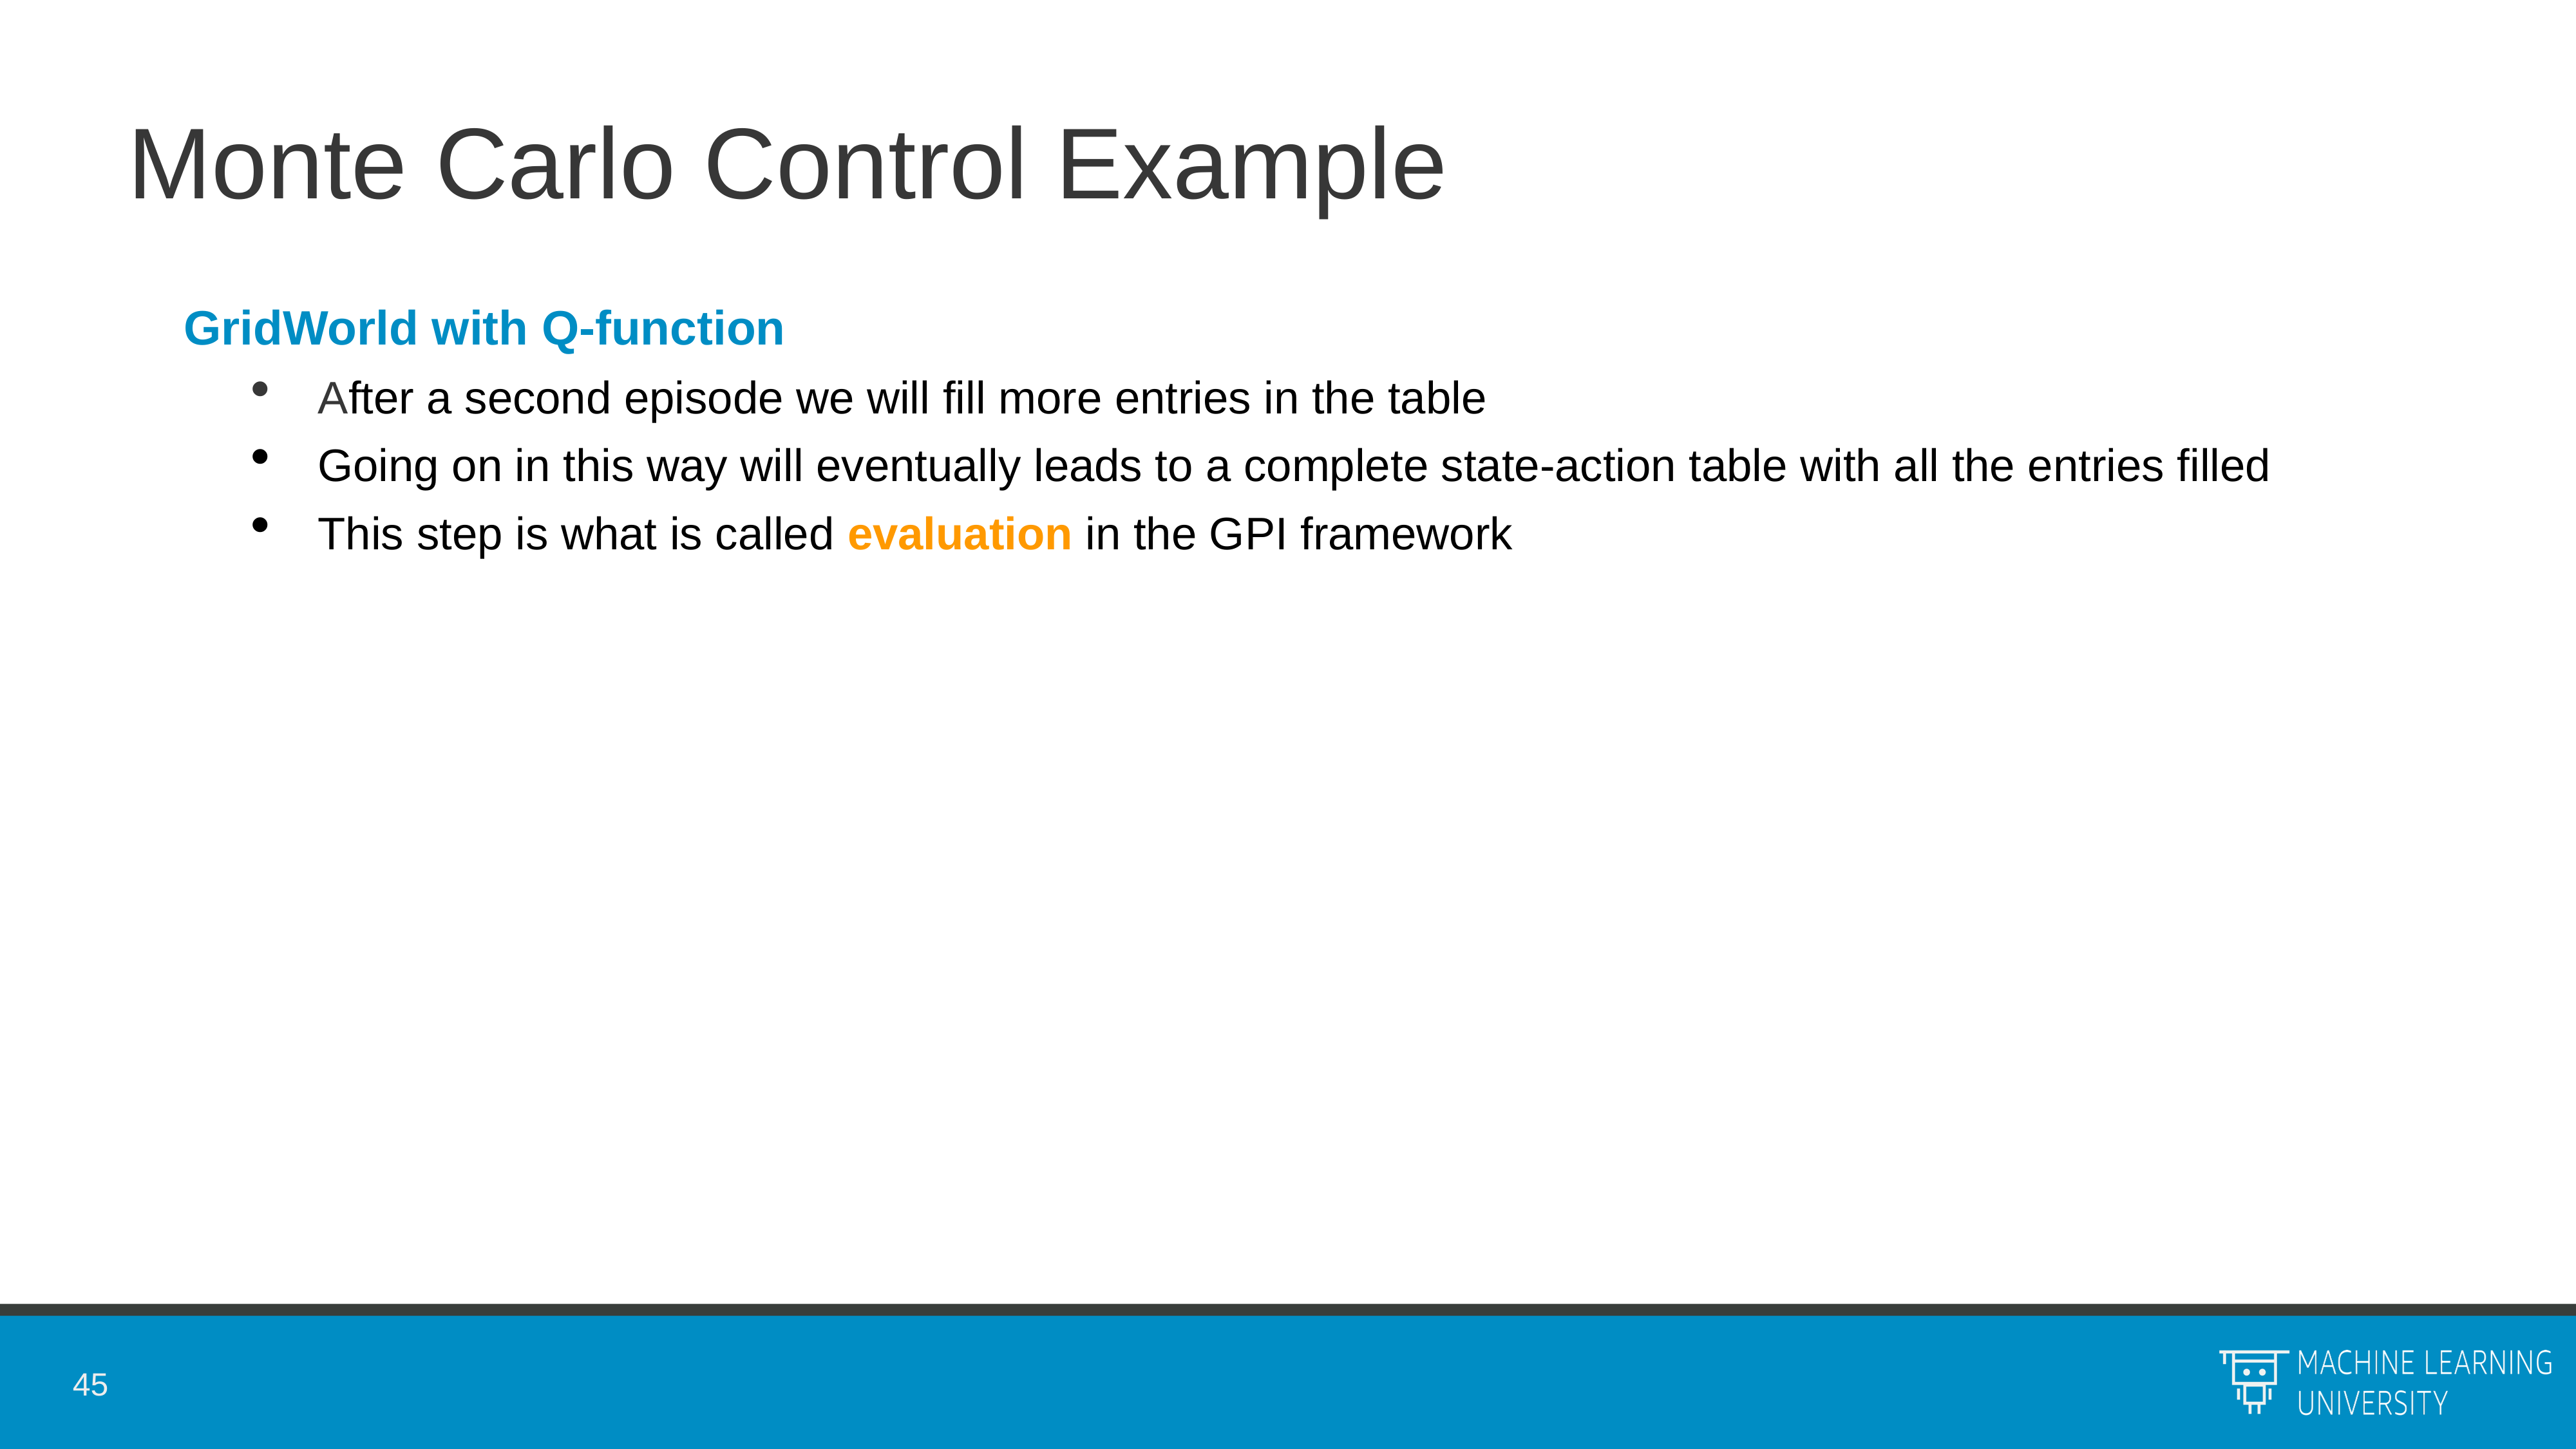

# Monte Carlo Control Example
GridWorld with Q-function
After a second episode we will fill more entries in the table
Going on in this way will eventually leads to a complete state-action table with all the entries filled
This step is what is called evaluation in the GPI framework
45